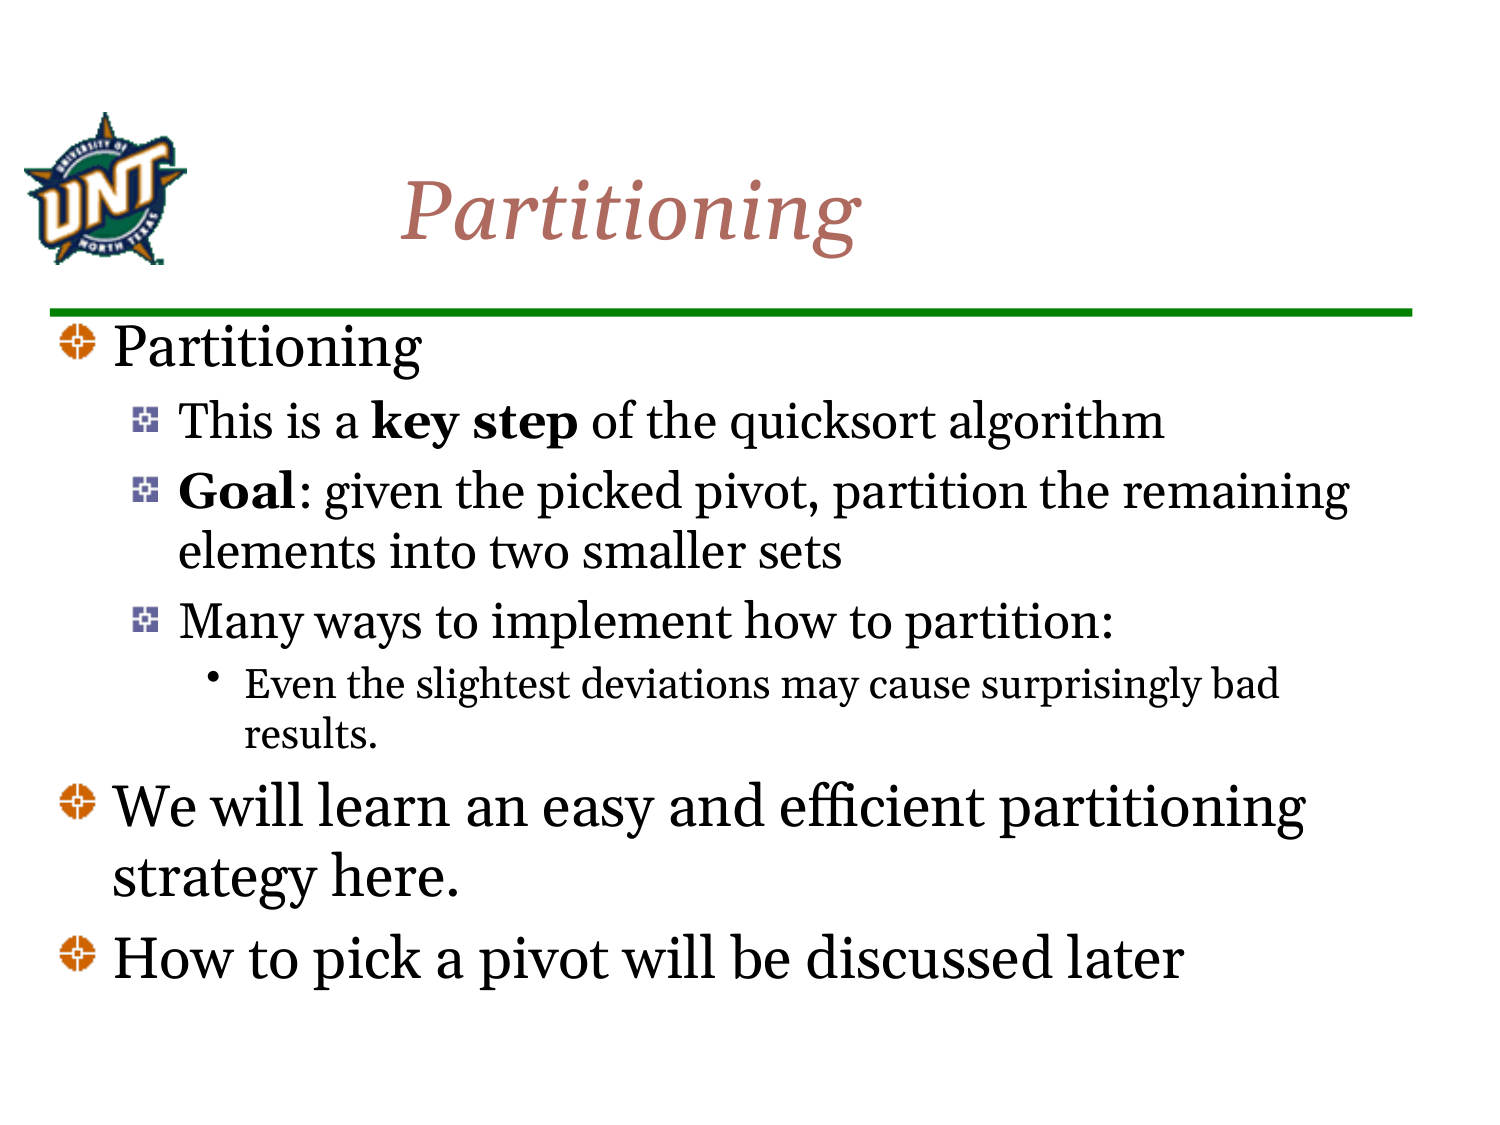

# Partitioning
Partitioning
This is a key step of the quicksort algorithm
Goal: given the picked pivot, partition the remaining elements into two smaller sets
Many ways to implement how to partition:
Even the slightest deviations may cause surprisingly bad results.
We will learn an easy and efficient partitioning strategy here.
How to pick a pivot will be discussed later